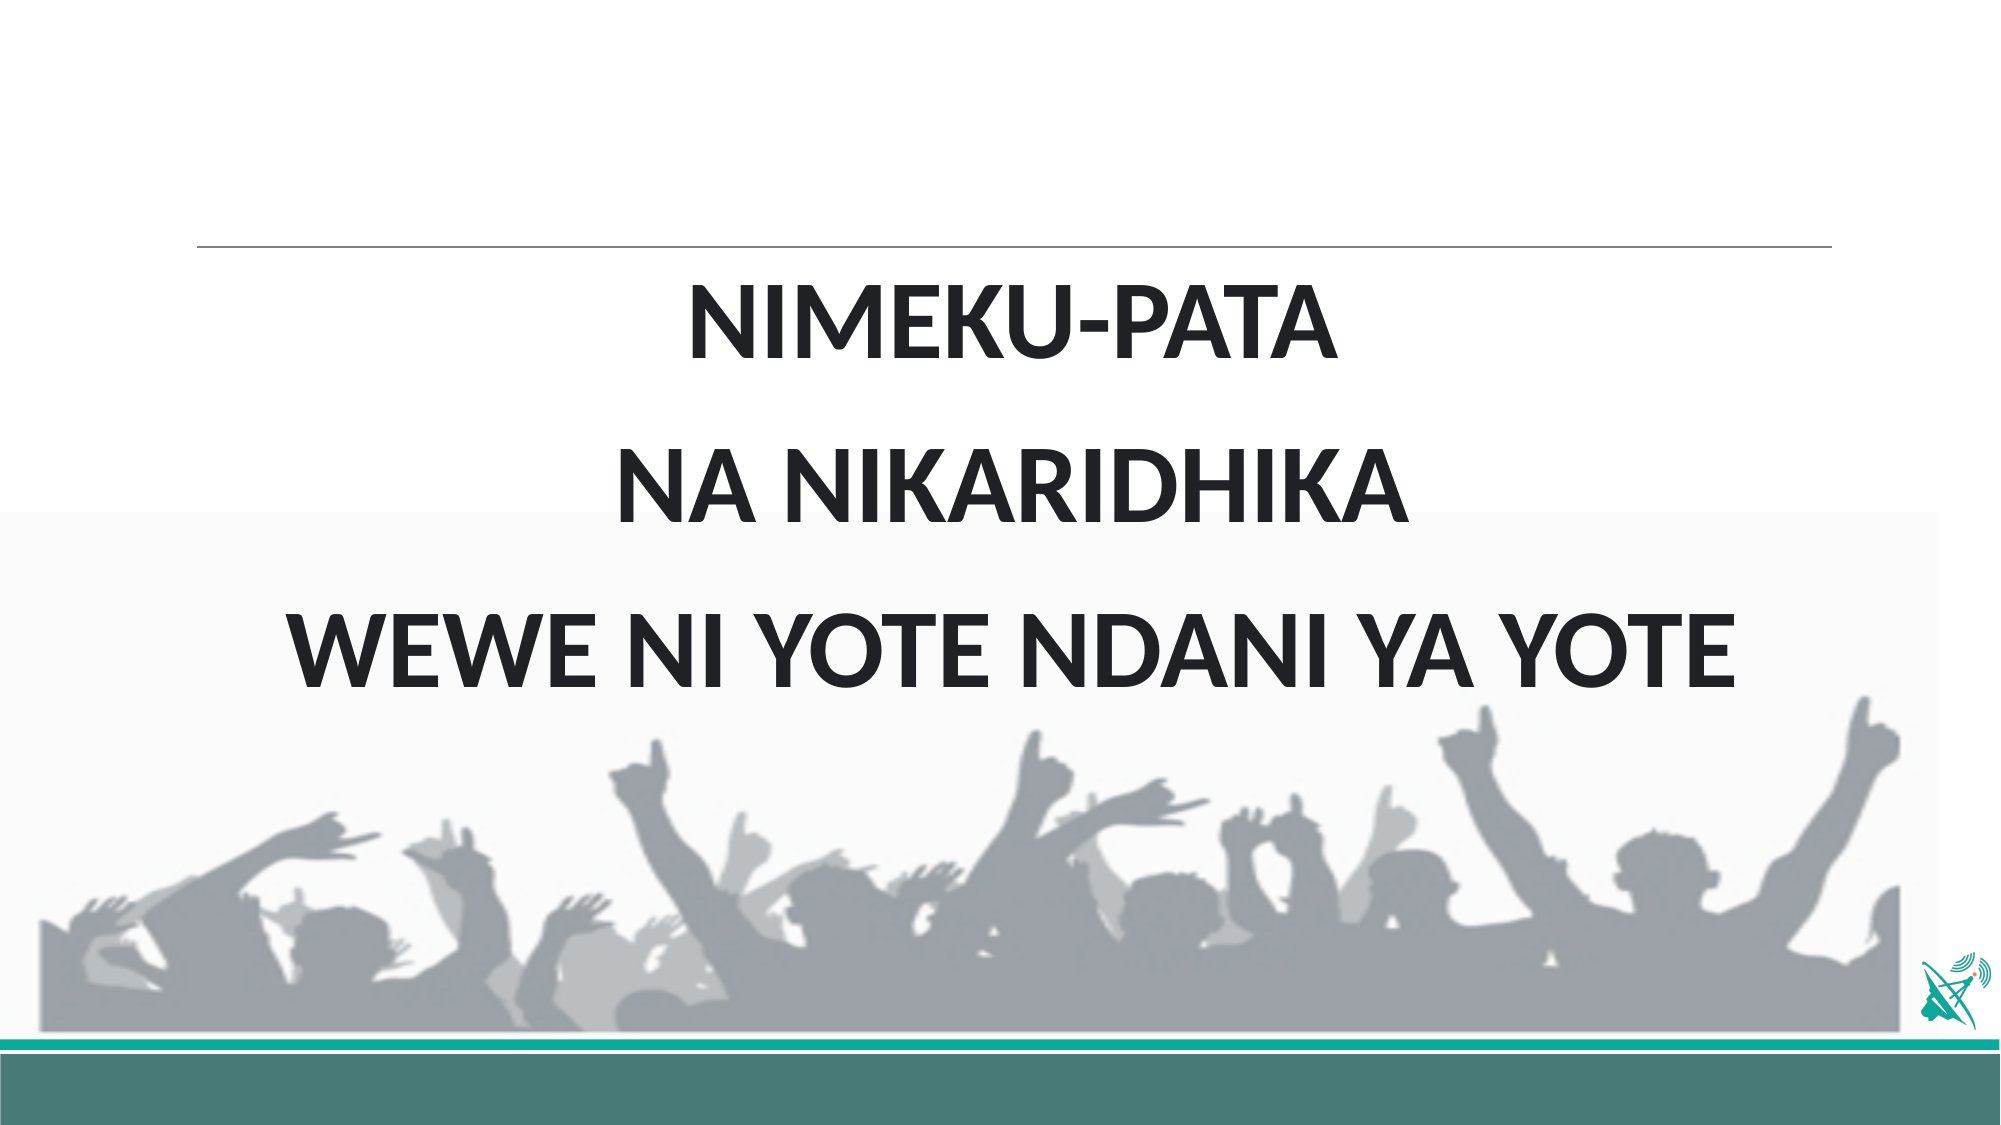

NIMEKU-PATA
 NA NIKARIDHIKA
WEWE NI YOTE NDANI YA YOTE